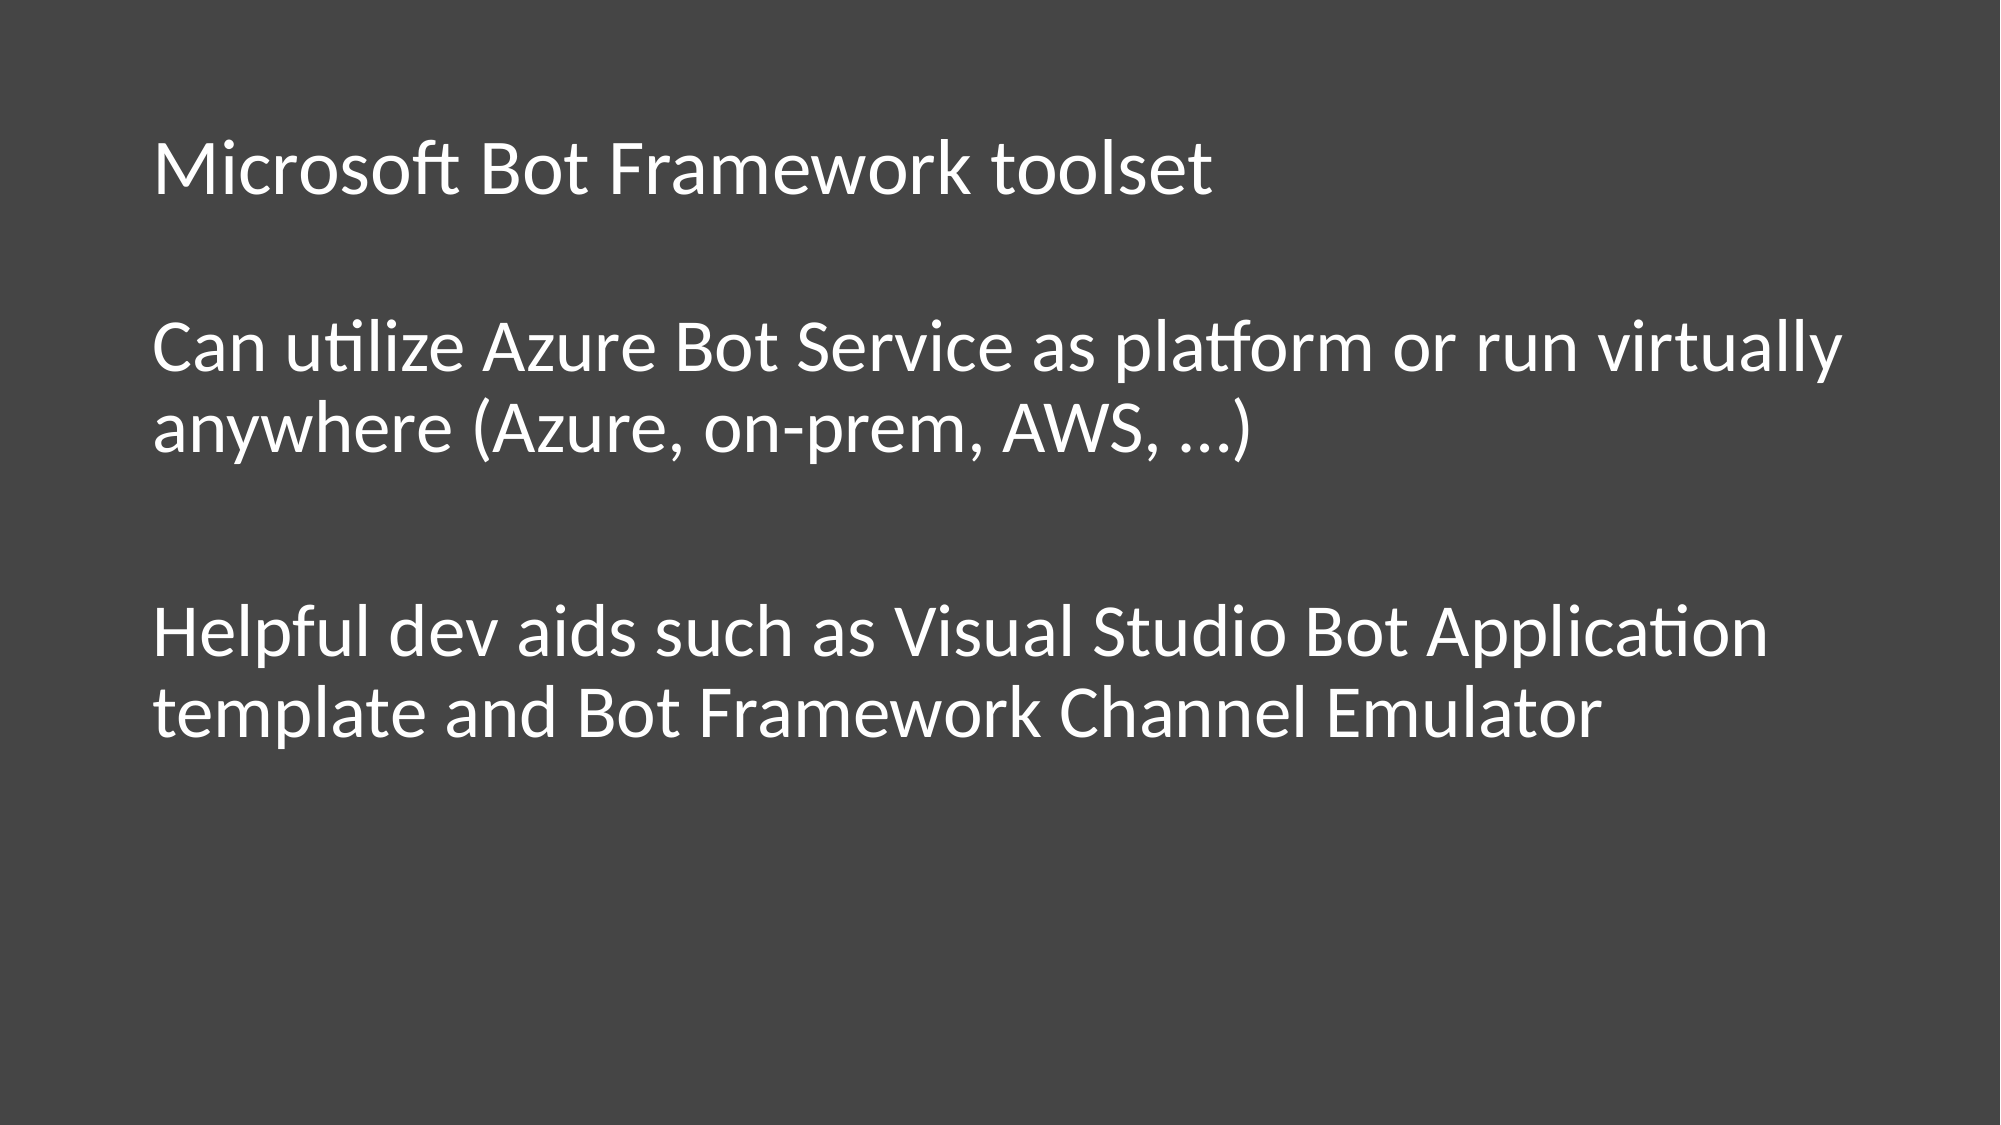

# Microsoft Bot Framework toolset
Can utilize Azure Bot Service as platform or run virtually anywhere (Azure, on-prem, AWS, …)

Helpful dev aids such as Visual Studio Bot Application template and Bot Framework Channel Emulator